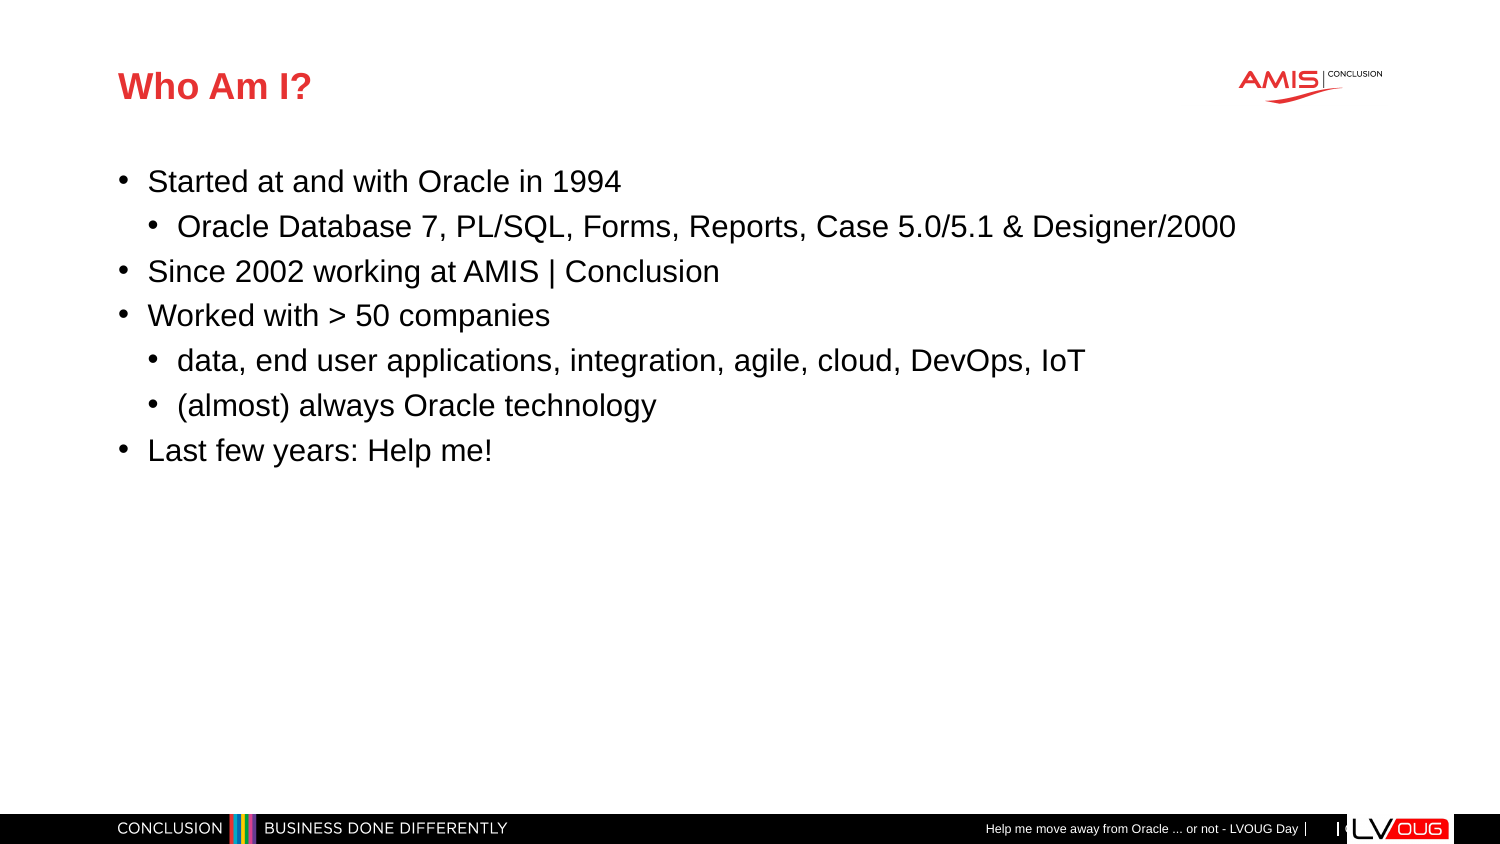

# Who Am I?
Started at and with Oracle in 1994
Oracle Database 7, PL/SQL, Forms, Reports, Case 5.0/5.1 & Designer/2000
Since 2002 working at AMIS | Conclusion
Worked with > 50 companies
data, end user applications, integration, agile, cloud, DevOps, IoT
(almost) always Oracle technology
Last few years: Help me!
Help me move away from Oracle ... or not - LVOUG Day